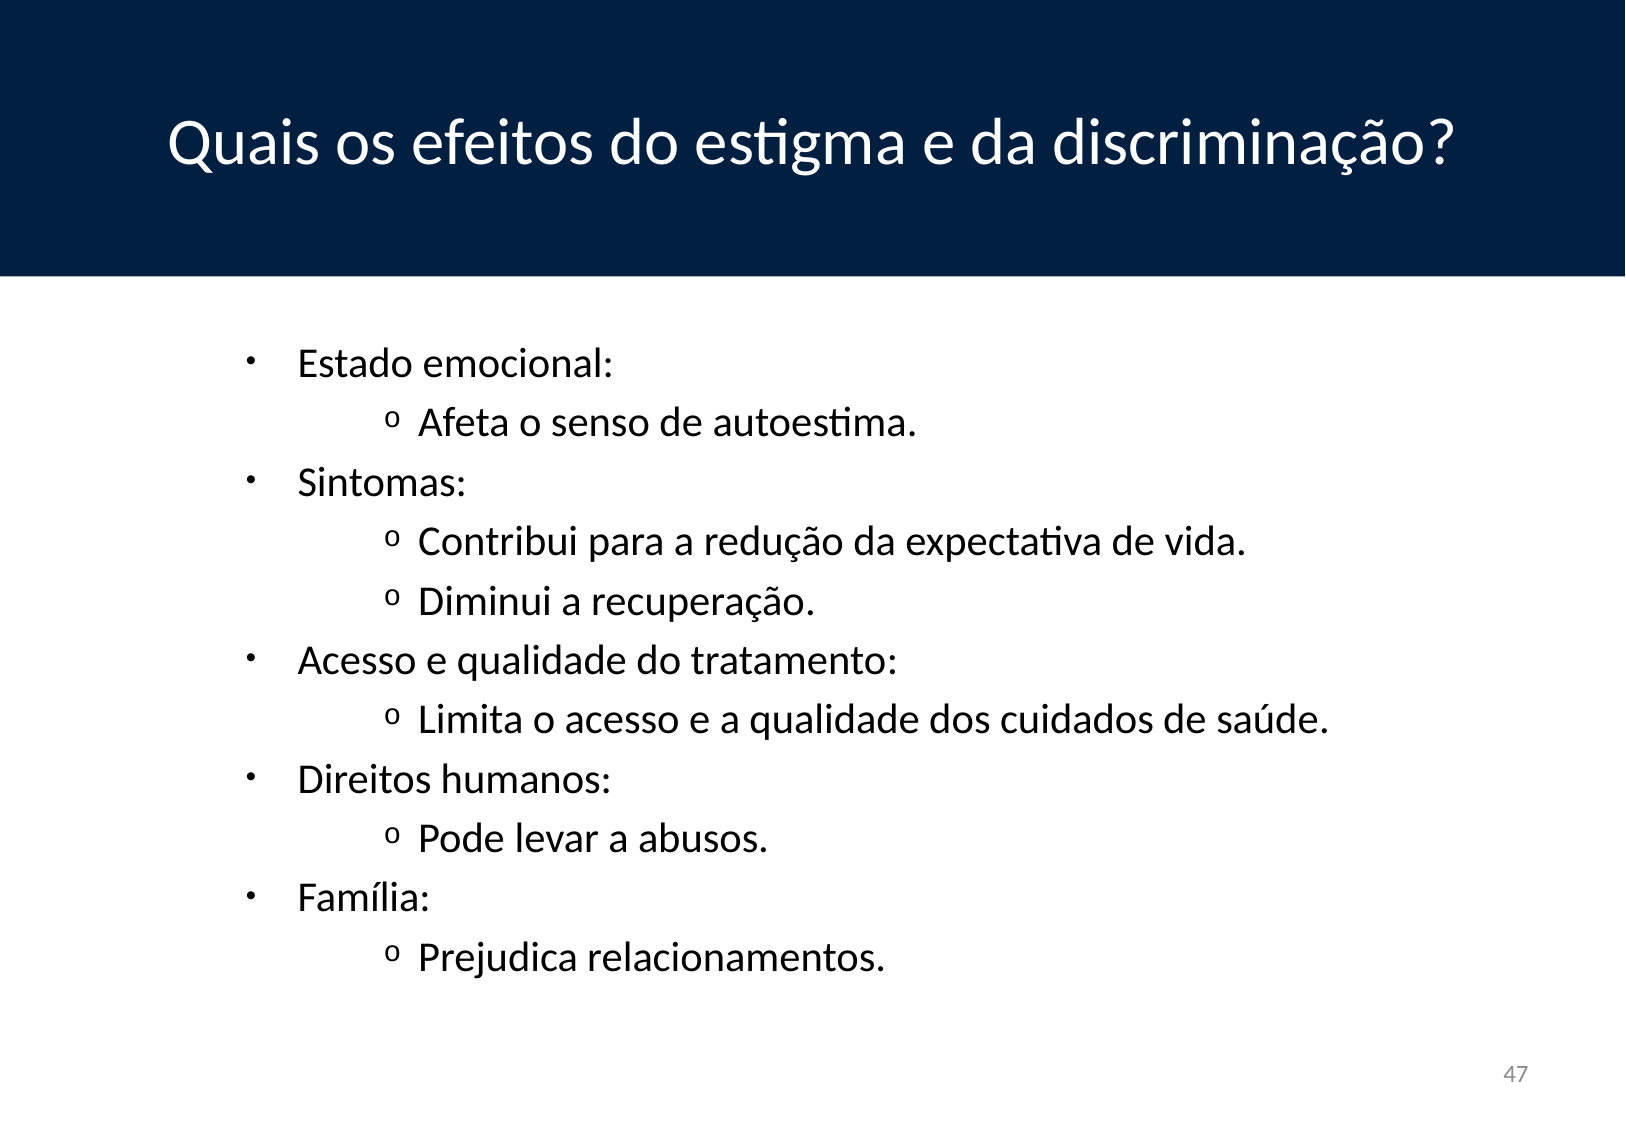

Quais os efeitos do estigma e da discriminação?
Estado emocional:
Afeta o senso de autoestima.
Sintomas:
Contribui para a redução da expectativa de vida.
Diminui a recuperação.
Acesso e qualidade do tratamento:
Limita o acesso e a qualidade dos cuidados de saúde.
Direitos humanos:
Pode levar a abusos.
Família:
Prejudica relacionamentos.
47